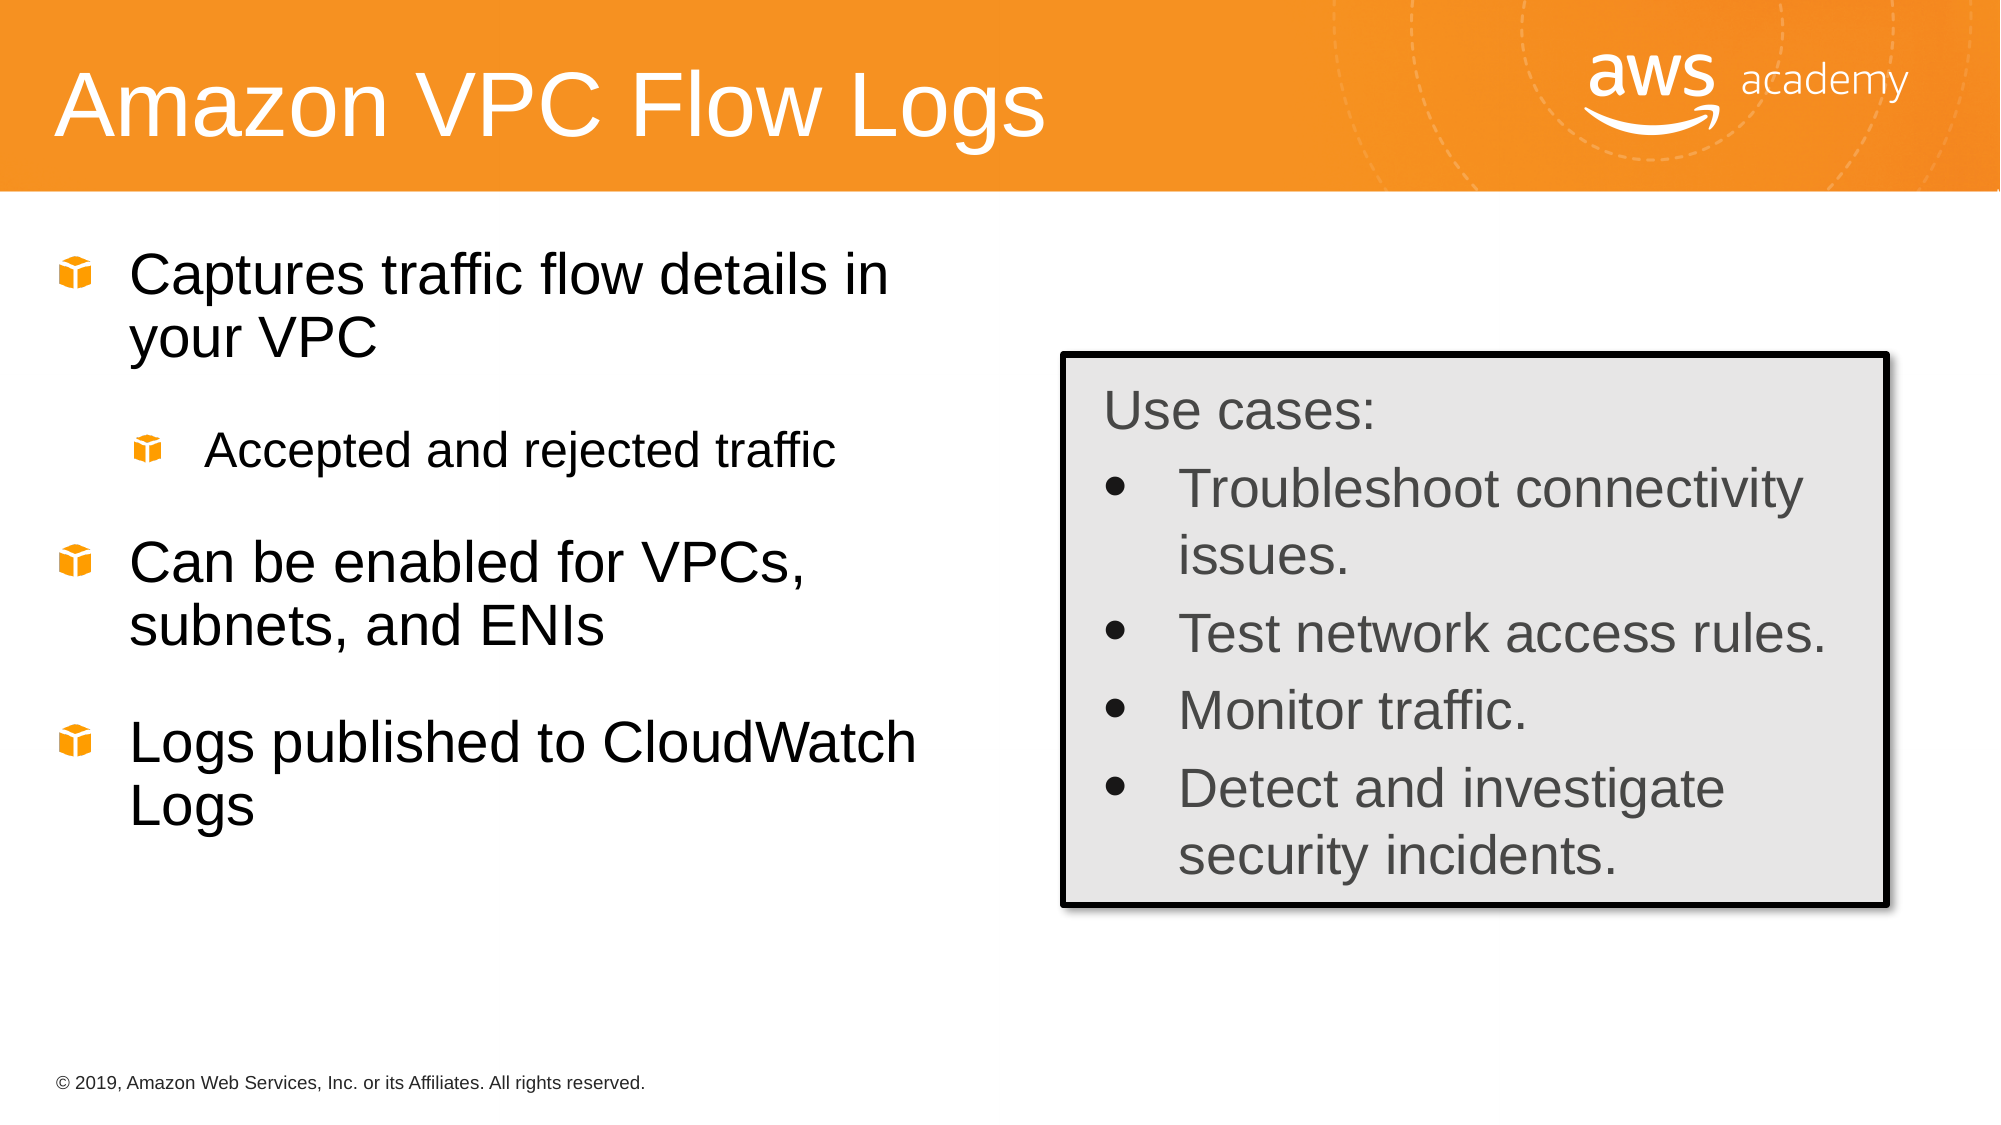

# Amazon VPC Flow Logs
Captures traffic flow details in your VPC
Accepted and rejected traffic
Can be enabled for VPCs, subnets, and ENIs
Logs published to CloudWatch Logs

Use cases:
Troubleshoot connectivity issues.
Test network access rules.
Monitor traffic.
Detect and investigate security incidents.